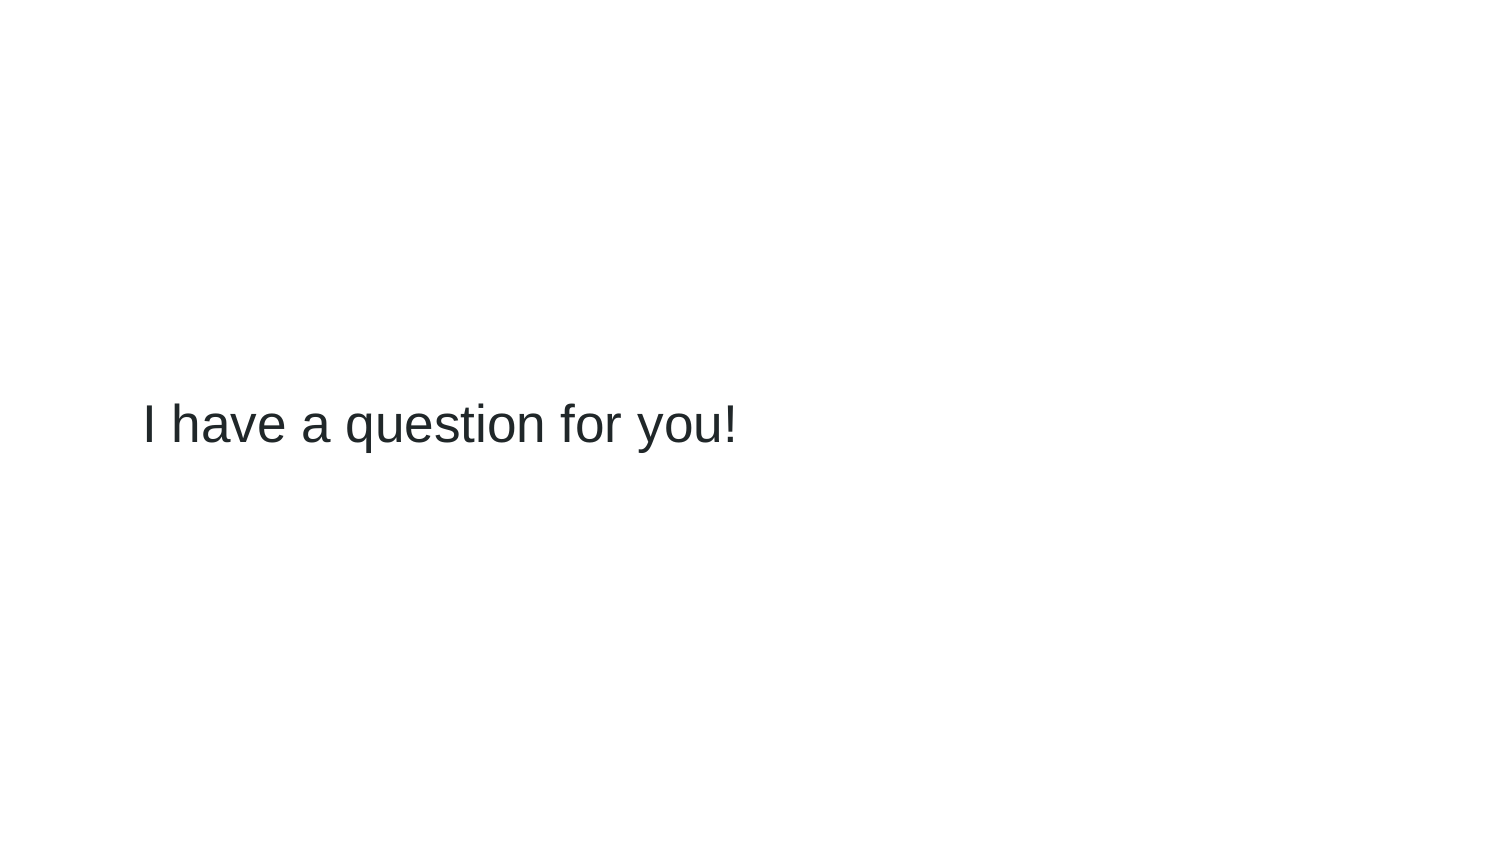

# I have a question for you!